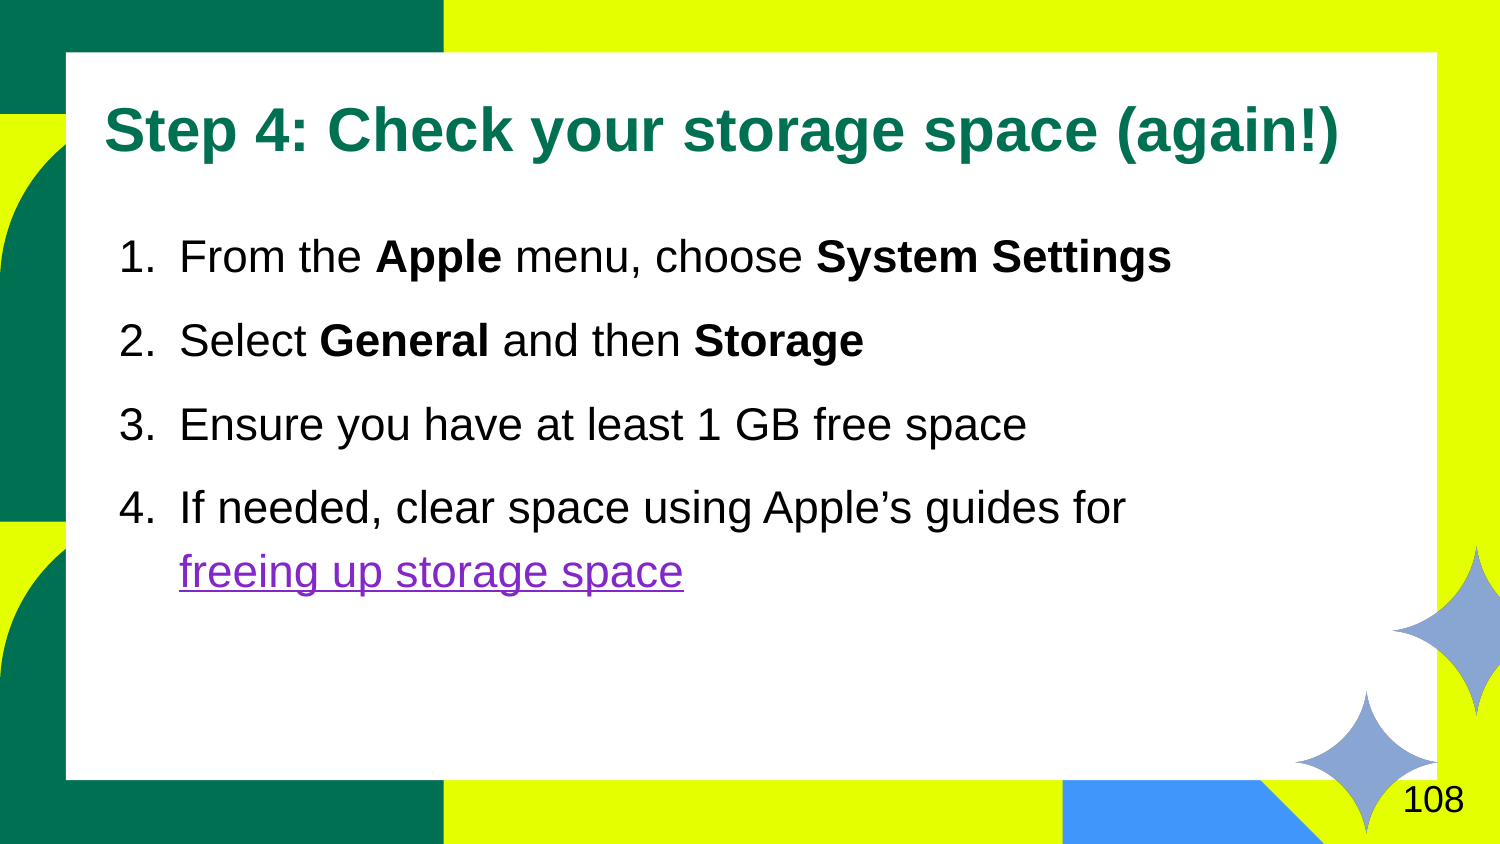

# Step 4: Check your storage space (again!)
From the Apple menu, choose System Settings
Select General and then Storage
Ensure you have at least 1 GB free space
If needed, clear space using Apple’s guides for freeing up storage space